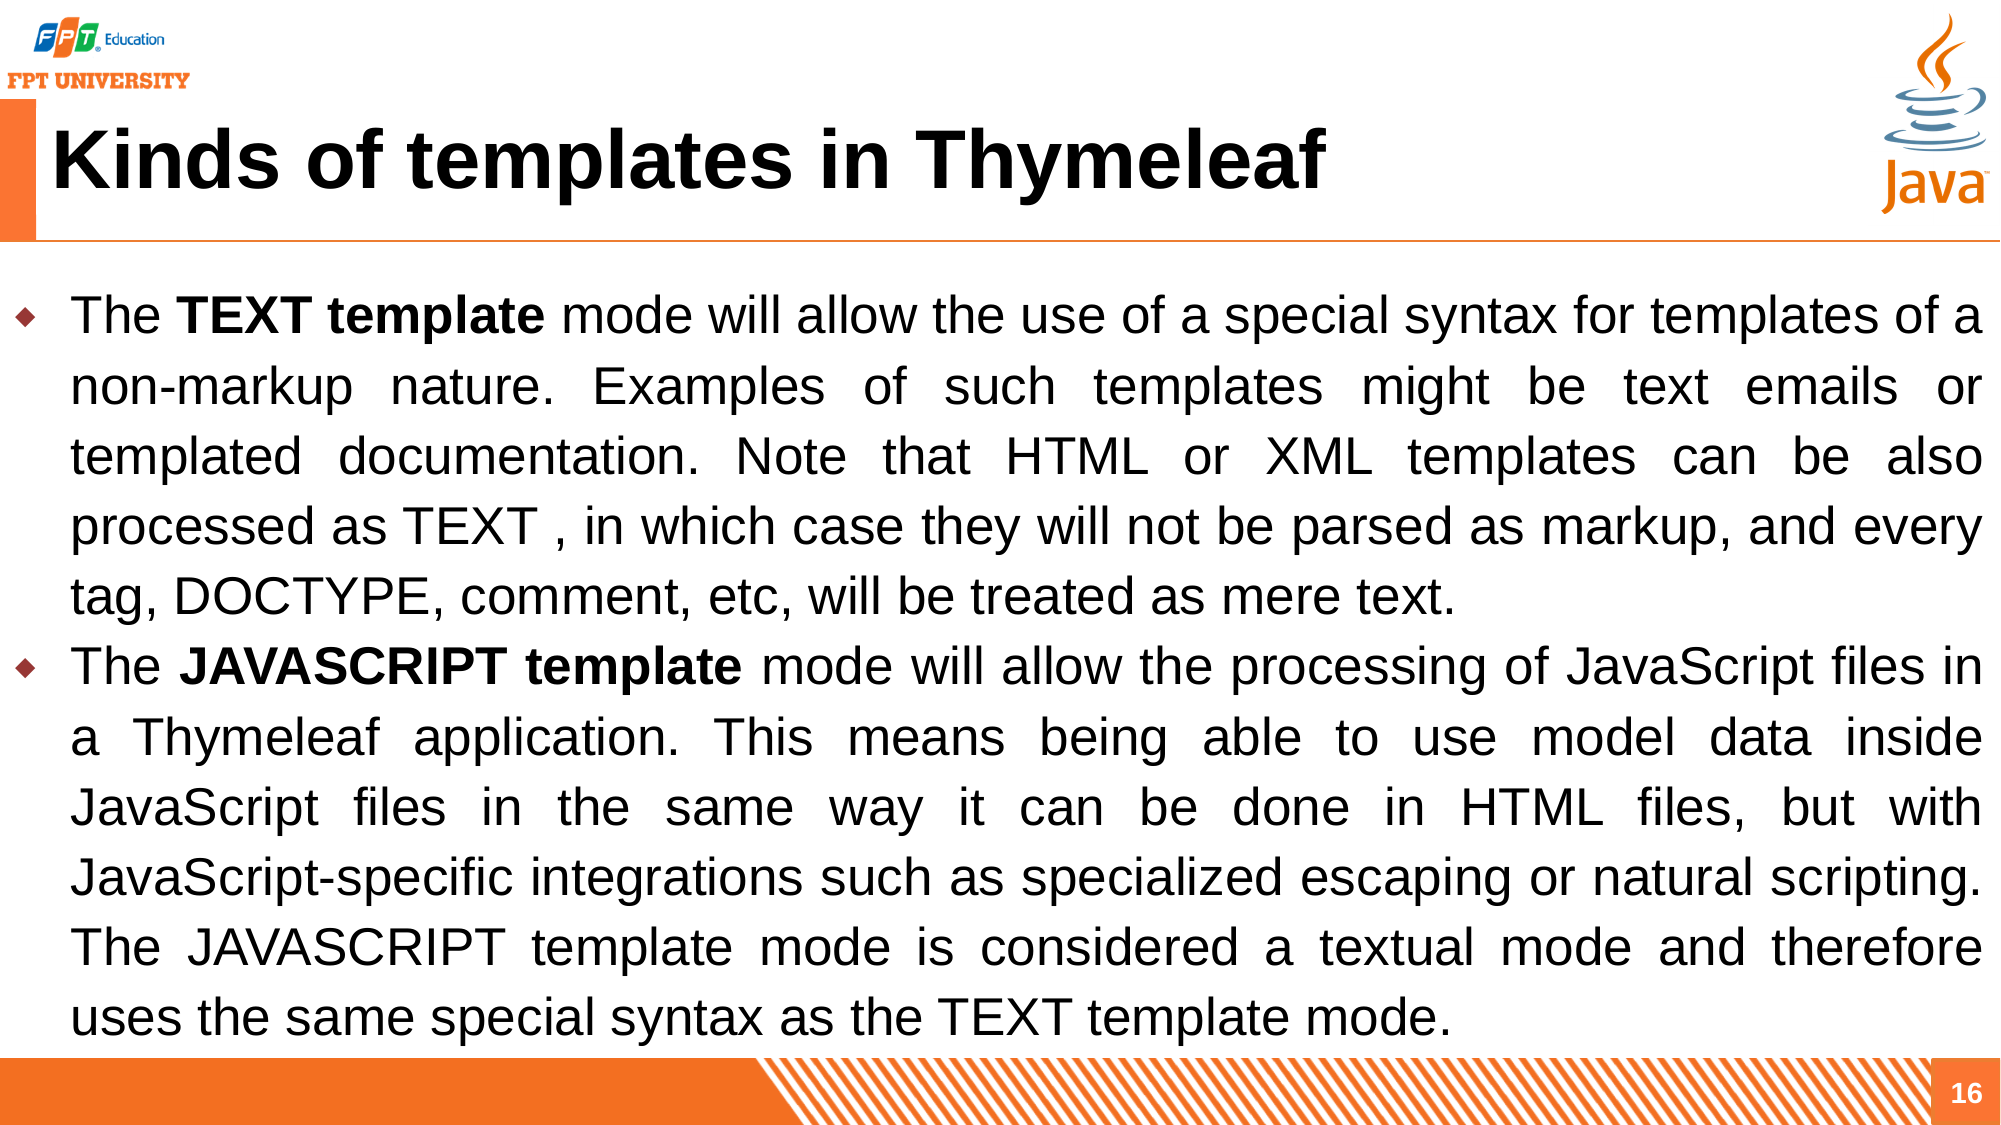

# Kinds of templates in Thymeleaf
The TEXT template mode will allow the use of a special syntax for templates of a non-markup nature. Examples of such templates might be text emails or templated documentation. Note that HTML or XML templates can be also processed as TEXT , in which case they will not be parsed as markup, and every tag, DOCTYPE, comment, etc, will be treated as mere text.
The JAVASCRIPT template mode will allow the processing of JavaScript files in a Thymeleaf application. This means being able to use model data inside JavaScript files in the same way it can be done in HTML files, but with JavaScript-specific integrations such as specialized escaping or natural scripting. The JAVASCRIPT template mode is considered a textual mode and therefore uses the same special syntax as the TEXT template mode.
16